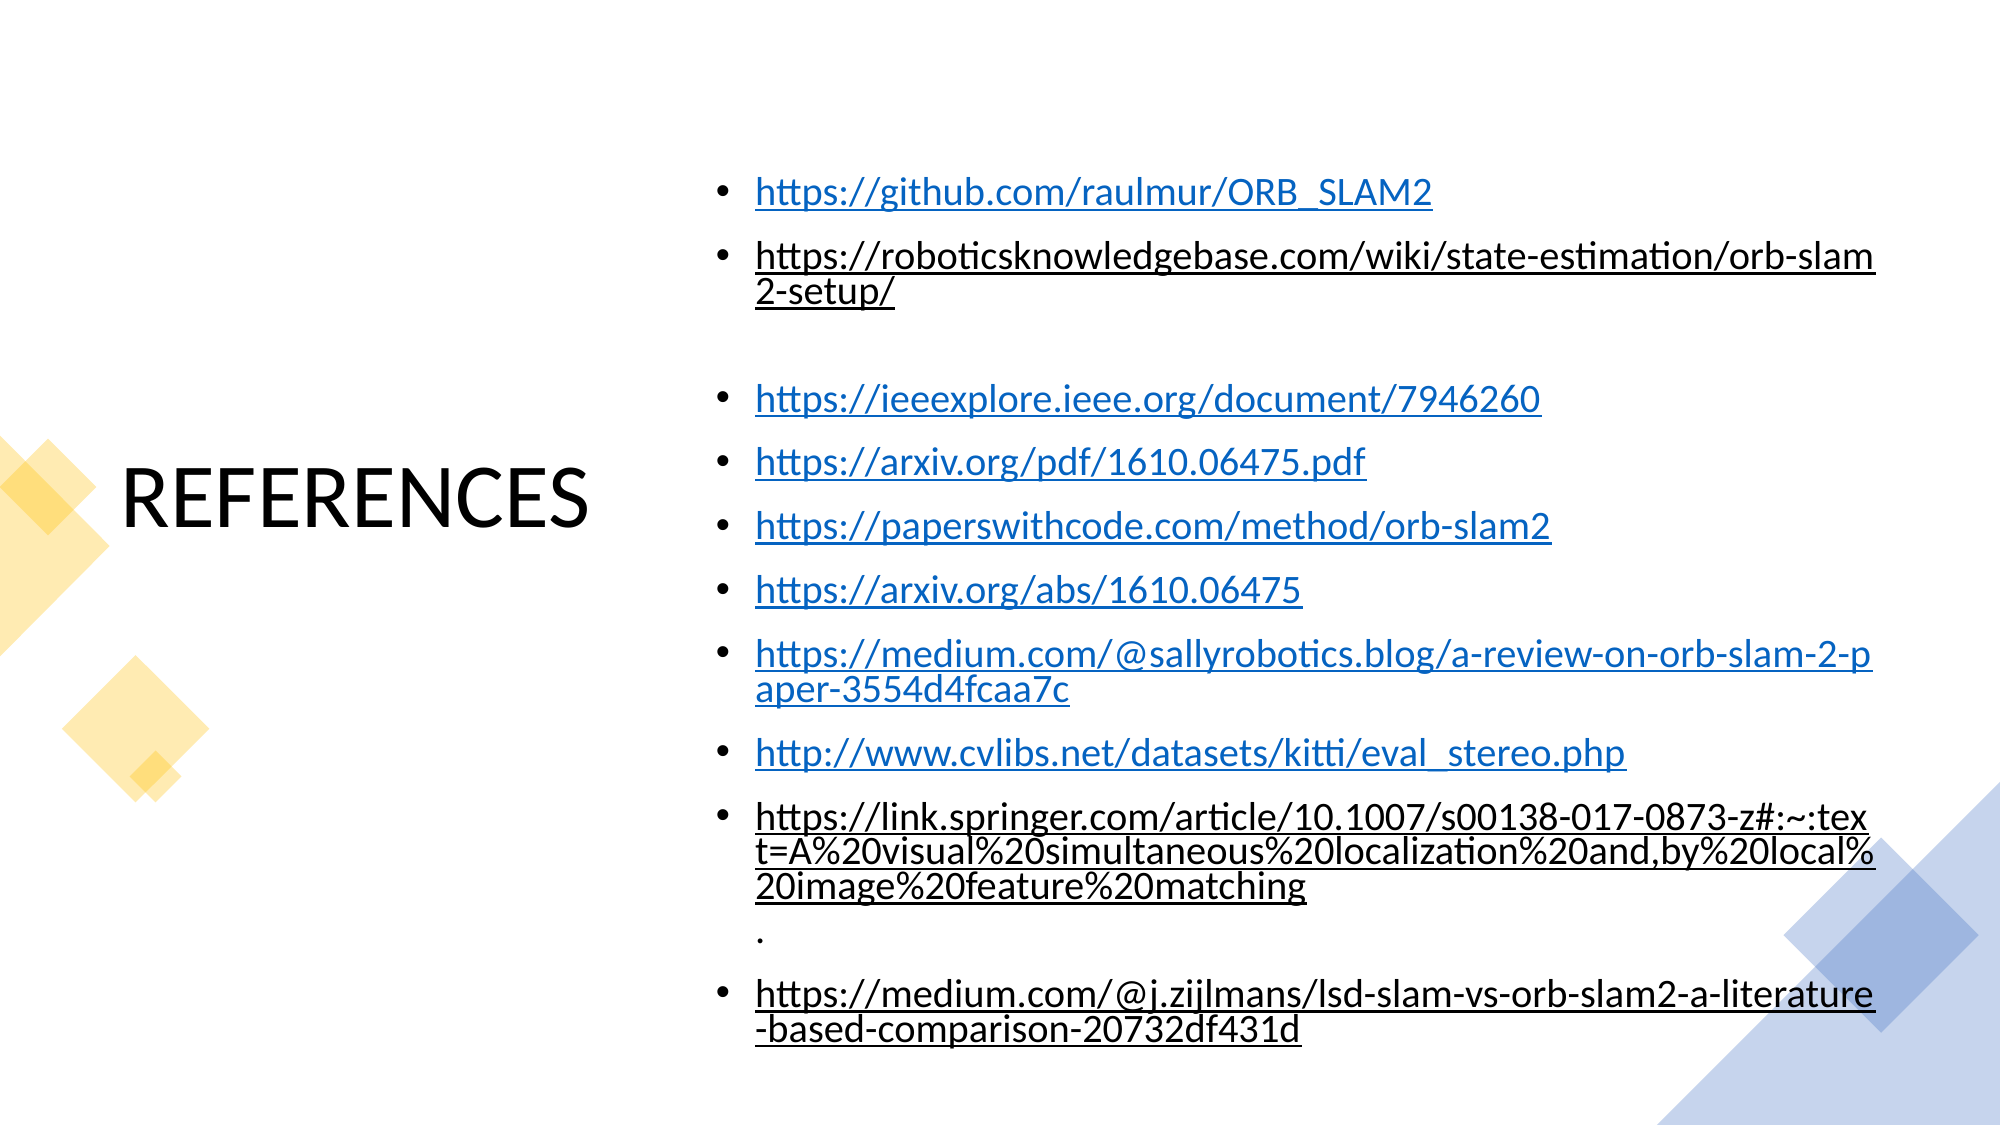

# REFERENCES
https://github.com/raulmur/ORB_SLAM2
https://roboticsknowledgebase.com/wiki/state-estimation/orb-slam2-setup/
https://ieeexplore.ieee.org/document/7946260
https://arxiv.org/pdf/1610.06475.pdf
https://paperswithcode.com/method/orb-slam2
https://arxiv.org/abs/1610.06475
https://medium.com/@sallyrobotics.blog/a-review-on-orb-slam-2-paper-3554d4fcaa7c
http://www.cvlibs.net/datasets/kitti/eval_stereo.php
https://link.springer.com/article/10.1007/s00138-017-0873-z#:~:text=A%20visual%20simultaneous%20localization%20and,by%20local%20image%20feature%20matching.
https://medium.com/@j.zijlmans/lsd-slam-vs-orb-slam2-a-literature-based-comparison-20732df431d